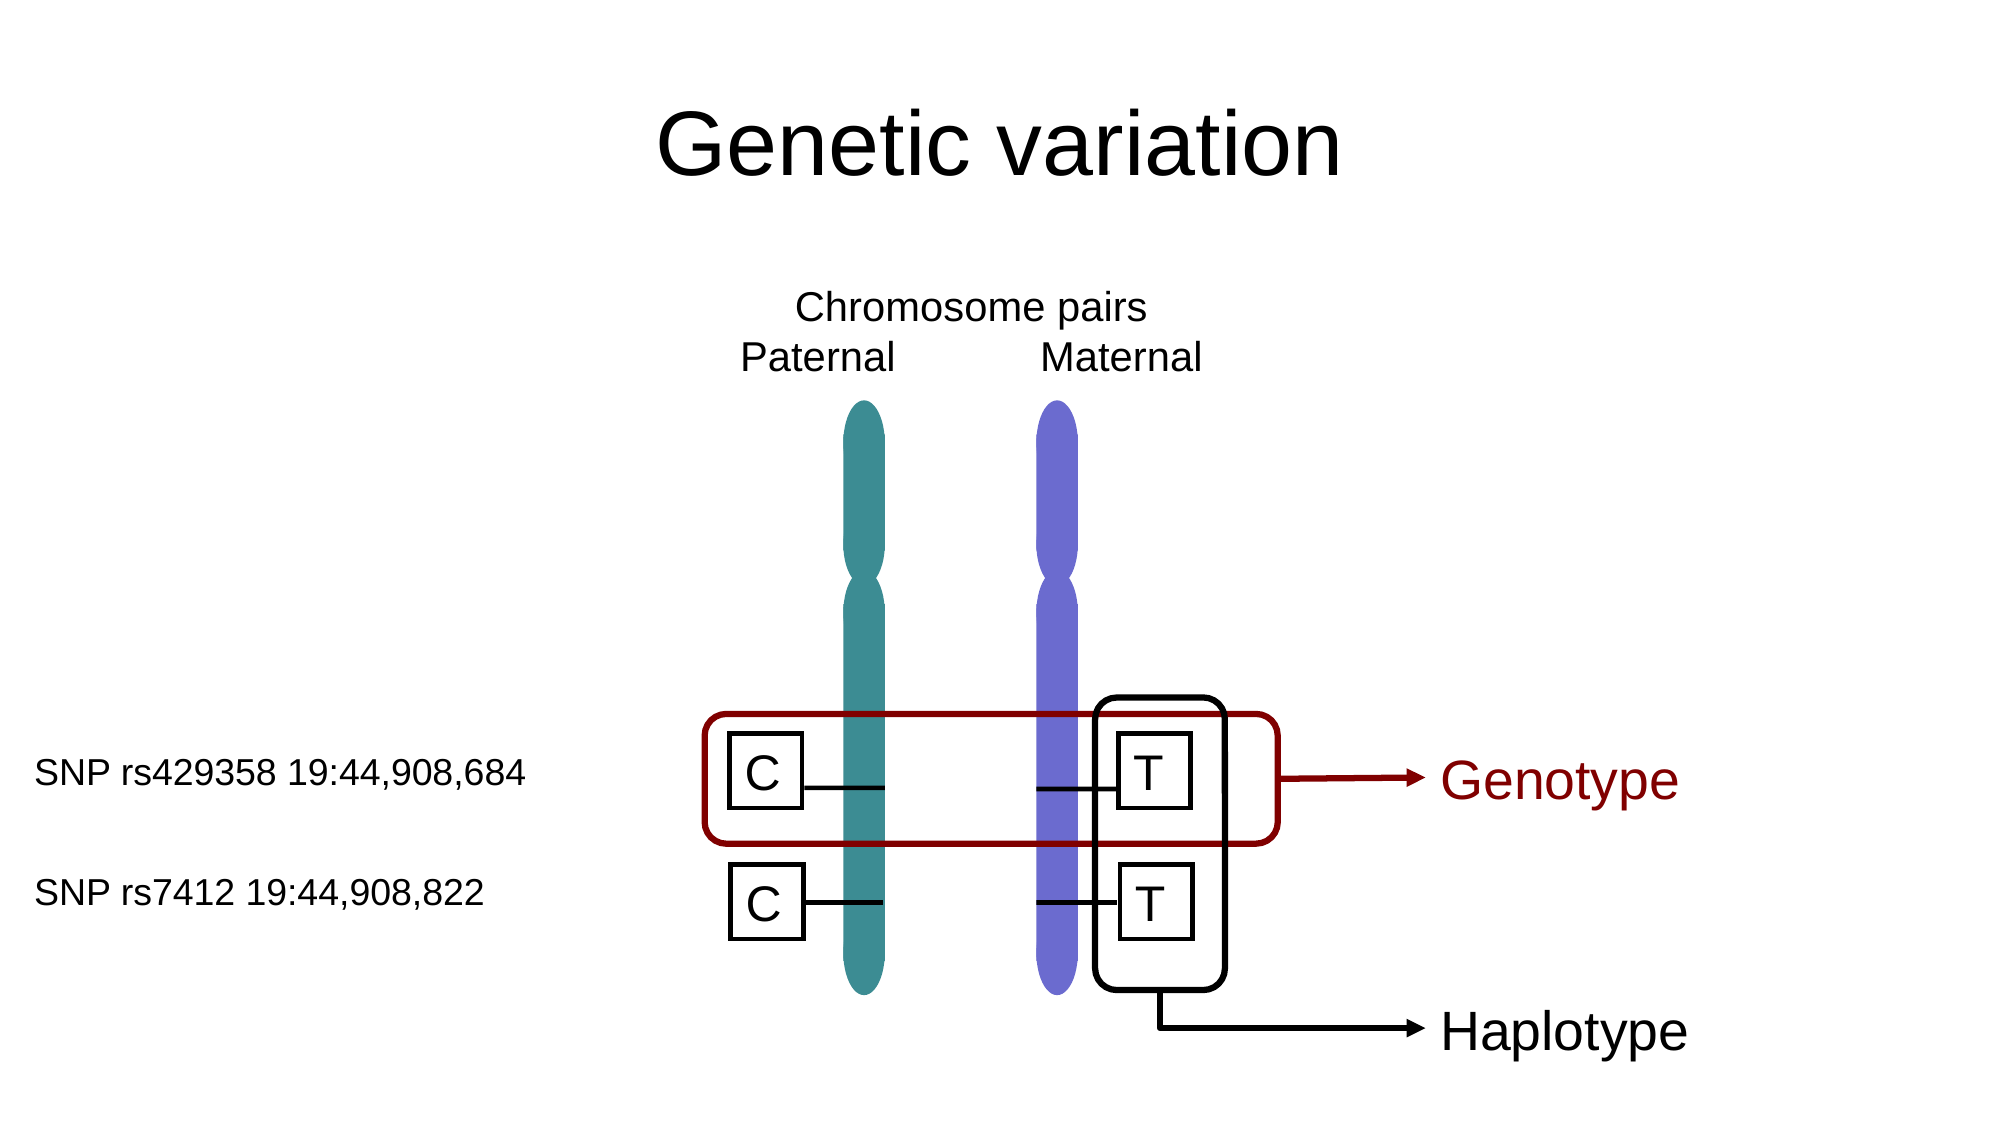

# Genetic variation
Chromosome pairs Paternal	Maternal

C
T
Genotype
SNP rs429358 19:44,908,684

SNP rs7412 19:44,908,822
C
T

Haplotype